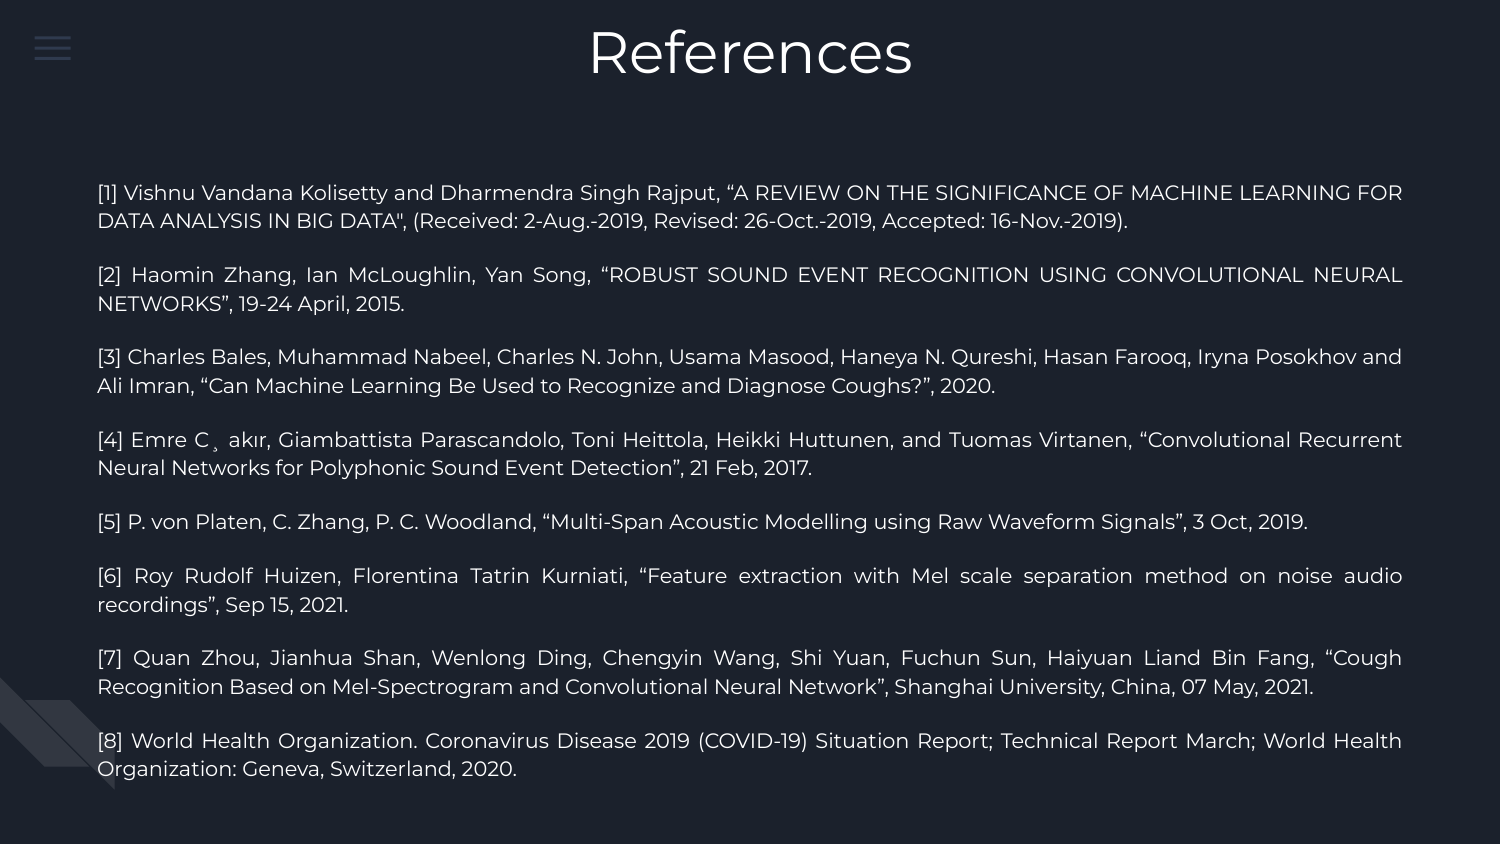

References
[1] Vishnu Vandana Kolisetty and Dharmendra Singh Rajput, “A REVIEW ON THE SIGNIFICANCE OF MACHINE LEARNING FOR DATA ANALYSIS IN BIG DATA", (Received: 2-Aug.-2019, Revised: 26-Oct.-2019, Accepted: 16-Nov.-2019).
[2] Haomin Zhang, Ian McLoughlin, Yan Song, “ROBUST SOUND EVENT RECOGNITION USING CONVOLUTIONAL NEURAL NETWORKS”, 19-24 April, 2015.
[3] Charles Bales, Muhammad Nabeel, Charles N. John, Usama Masood, Haneya N. Qureshi, Hasan Farooq, Iryna Posokhov and Ali Imran, “Can Machine Learning Be Used to Recognize and Diagnose Coughs?”, 2020.
[4] Emre C¸ akır, Giambattista Parascandolo, Toni Heittola, Heikki Huttunen, and Tuomas Virtanen, “Convolutional Recurrent Neural Networks for Polyphonic Sound Event Detection”, 21 Feb, 2017.
[5] P. von Platen, C. Zhang, P. C. Woodland, “Multi-Span Acoustic Modelling using Raw Waveform Signals”, 3 Oct, 2019.
[6] Roy Rudolf Huizen, Florentina Tatrin Kurniati, “Feature extraction with Mel scale separation method on noise audio recordings”, Sep 15, 2021.
[7] Quan Zhou, Jianhua Shan, Wenlong Ding, Chengyin Wang, Shi Yuan, Fuchun Sun, Haiyuan Liand Bin Fang, “Cough Recognition Based on Mel-Spectrogram and Convolutional Neural Network”, Shanghai University, China, 07 May, 2021.
[8] World Health Organization. Coronavirus Disease 2019 (COVID-19) Situation Report; Technical Report March; World Health Organization: Geneva, Switzerland, 2020.